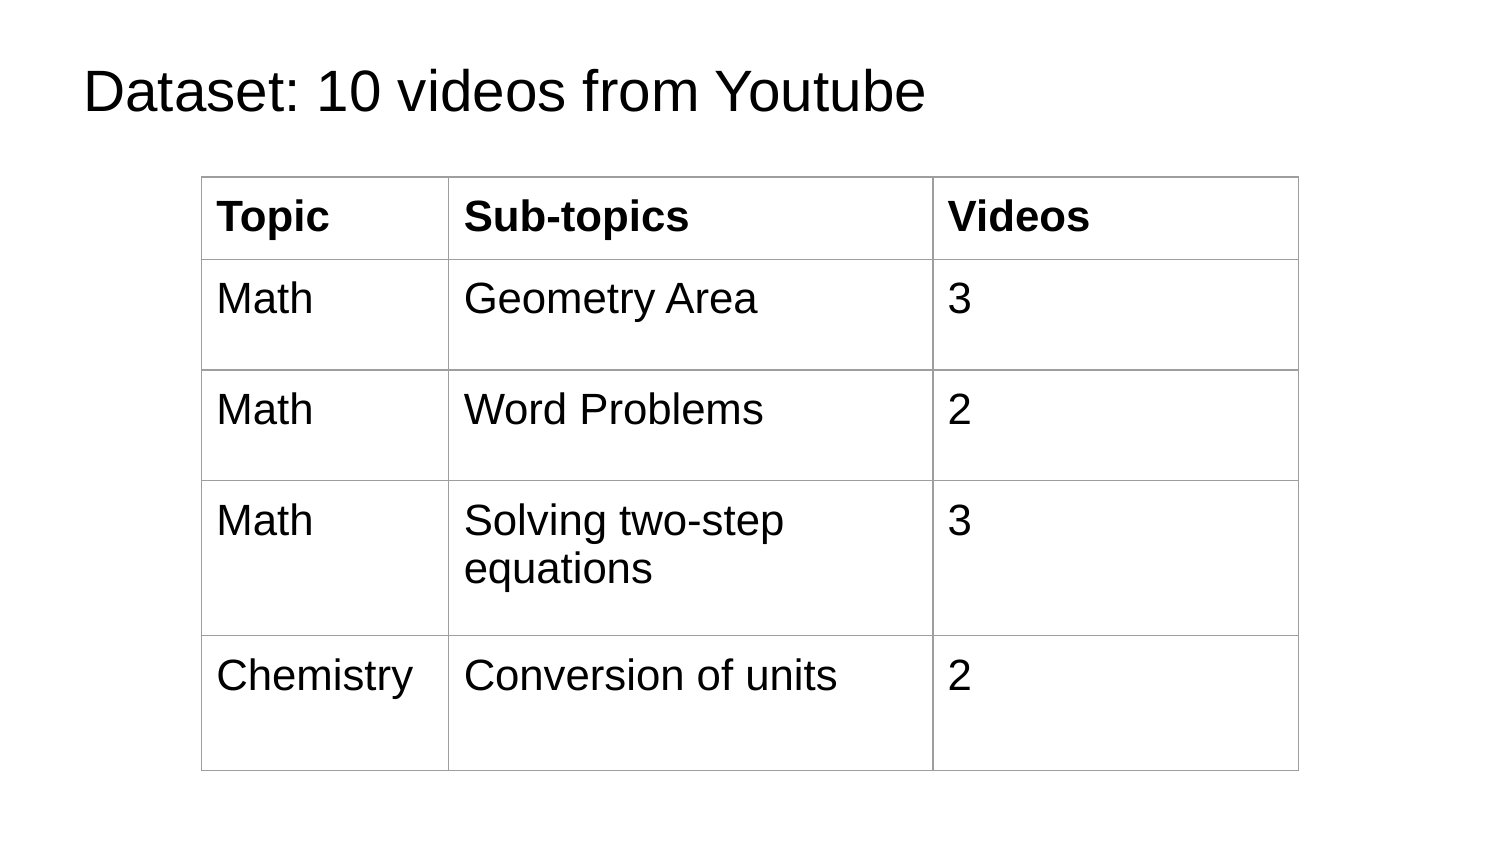

# Dataset: 10 videos from Youtube
| Topic | Sub-topics | Videos |
| --- | --- | --- |
| Math | Geometry Area | 3 |
| Math | Word Problems | 2 |
| Math | Solving two-step equations | 3 |
| Chemistry | Conversion of units | 2 |